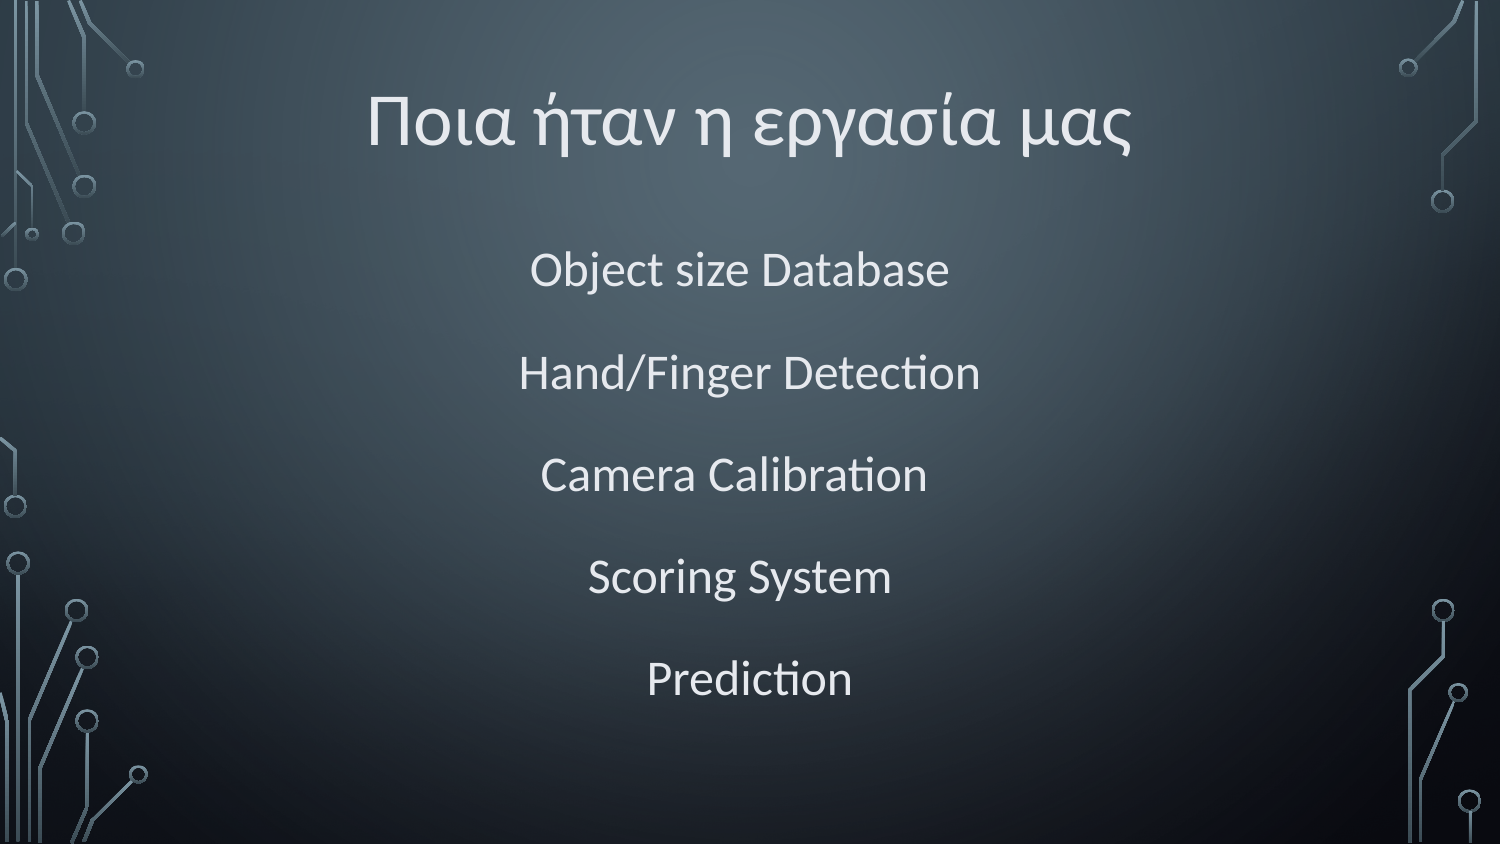

Ποια ήταν η εργασία μας
Object size Database
Hand/Finger Detection
Camera Calibration
Scoring System
Prediction